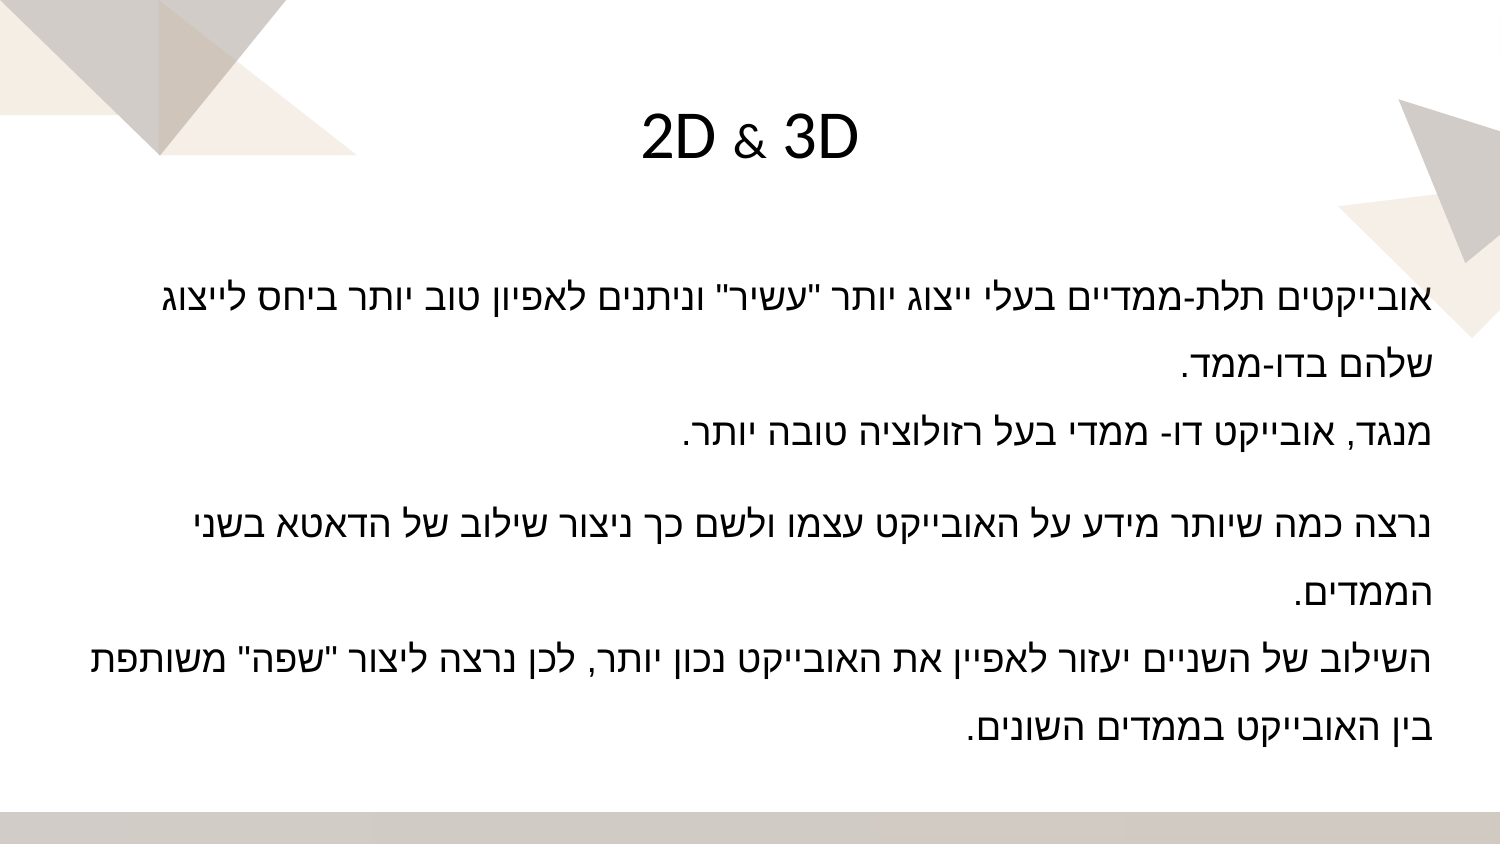

# 2D & 3D
אובייקטים תלת-ממדיים בעלי ייצוג יותר "עשיר" וניתנים לאפיון טוב יותר ביחס לייצוג שלהם בדו-ממד.
מנגד, אובייקט דו- ממדי בעל רזולוציה טובה יותר.
נרצה כמה שיותר מידע על האובייקט עצמו ולשם כך ניצור שילוב של הדאטא בשני הממדים.
השילוב של השניים יעזור לאפיין את האובייקט נכון יותר, לכן נרצה ליצור "שפה" משותפת בין האובייקט בממדים השונים.